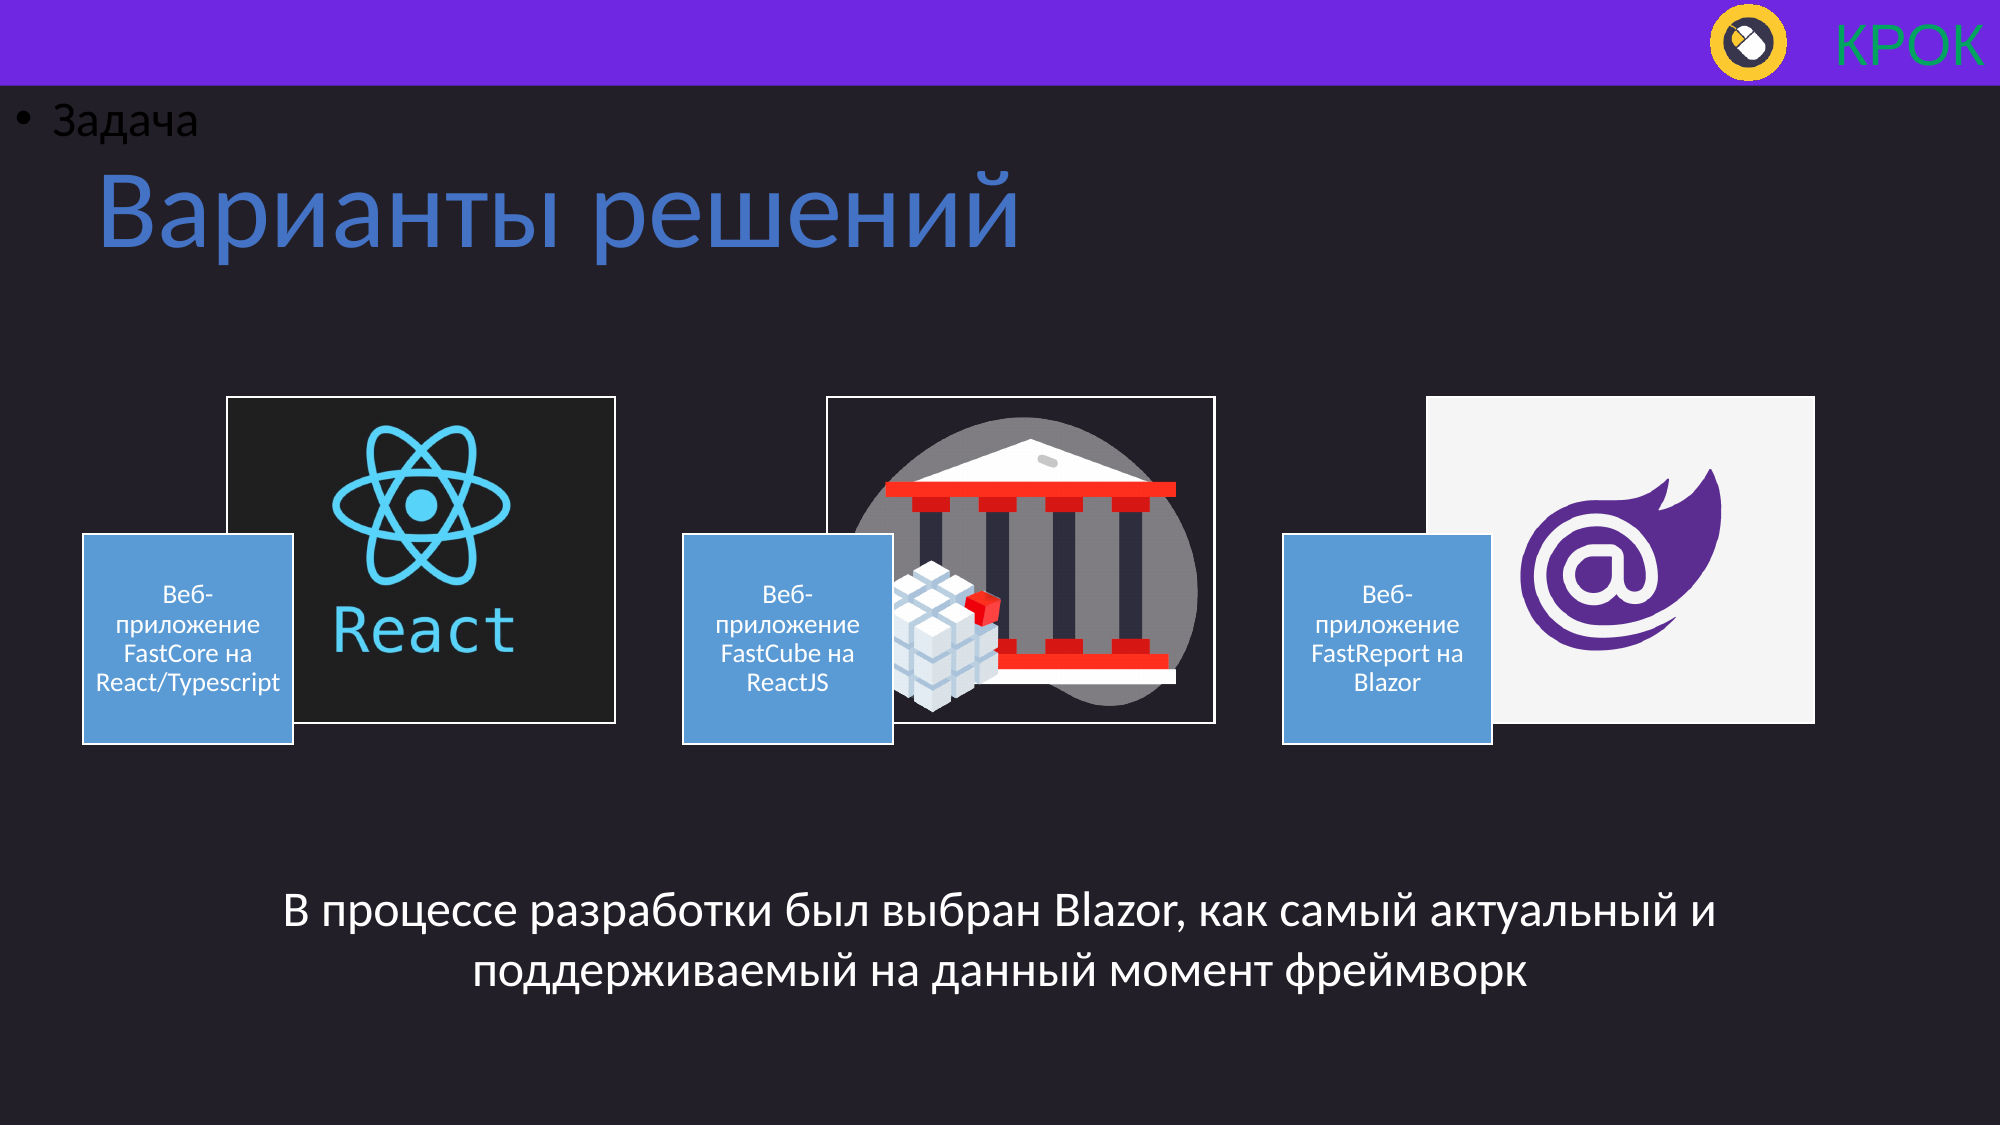

Задача
Варианты решений
Веб-приложение FastCore на React/Typescript
Веб-приложение FastCube на ReactJS
Веб-приложение FastReport на Blazor
В процессе разработки был выбран Blazor, как самый актуальный и поддерживаемый на данный момент фреймворк